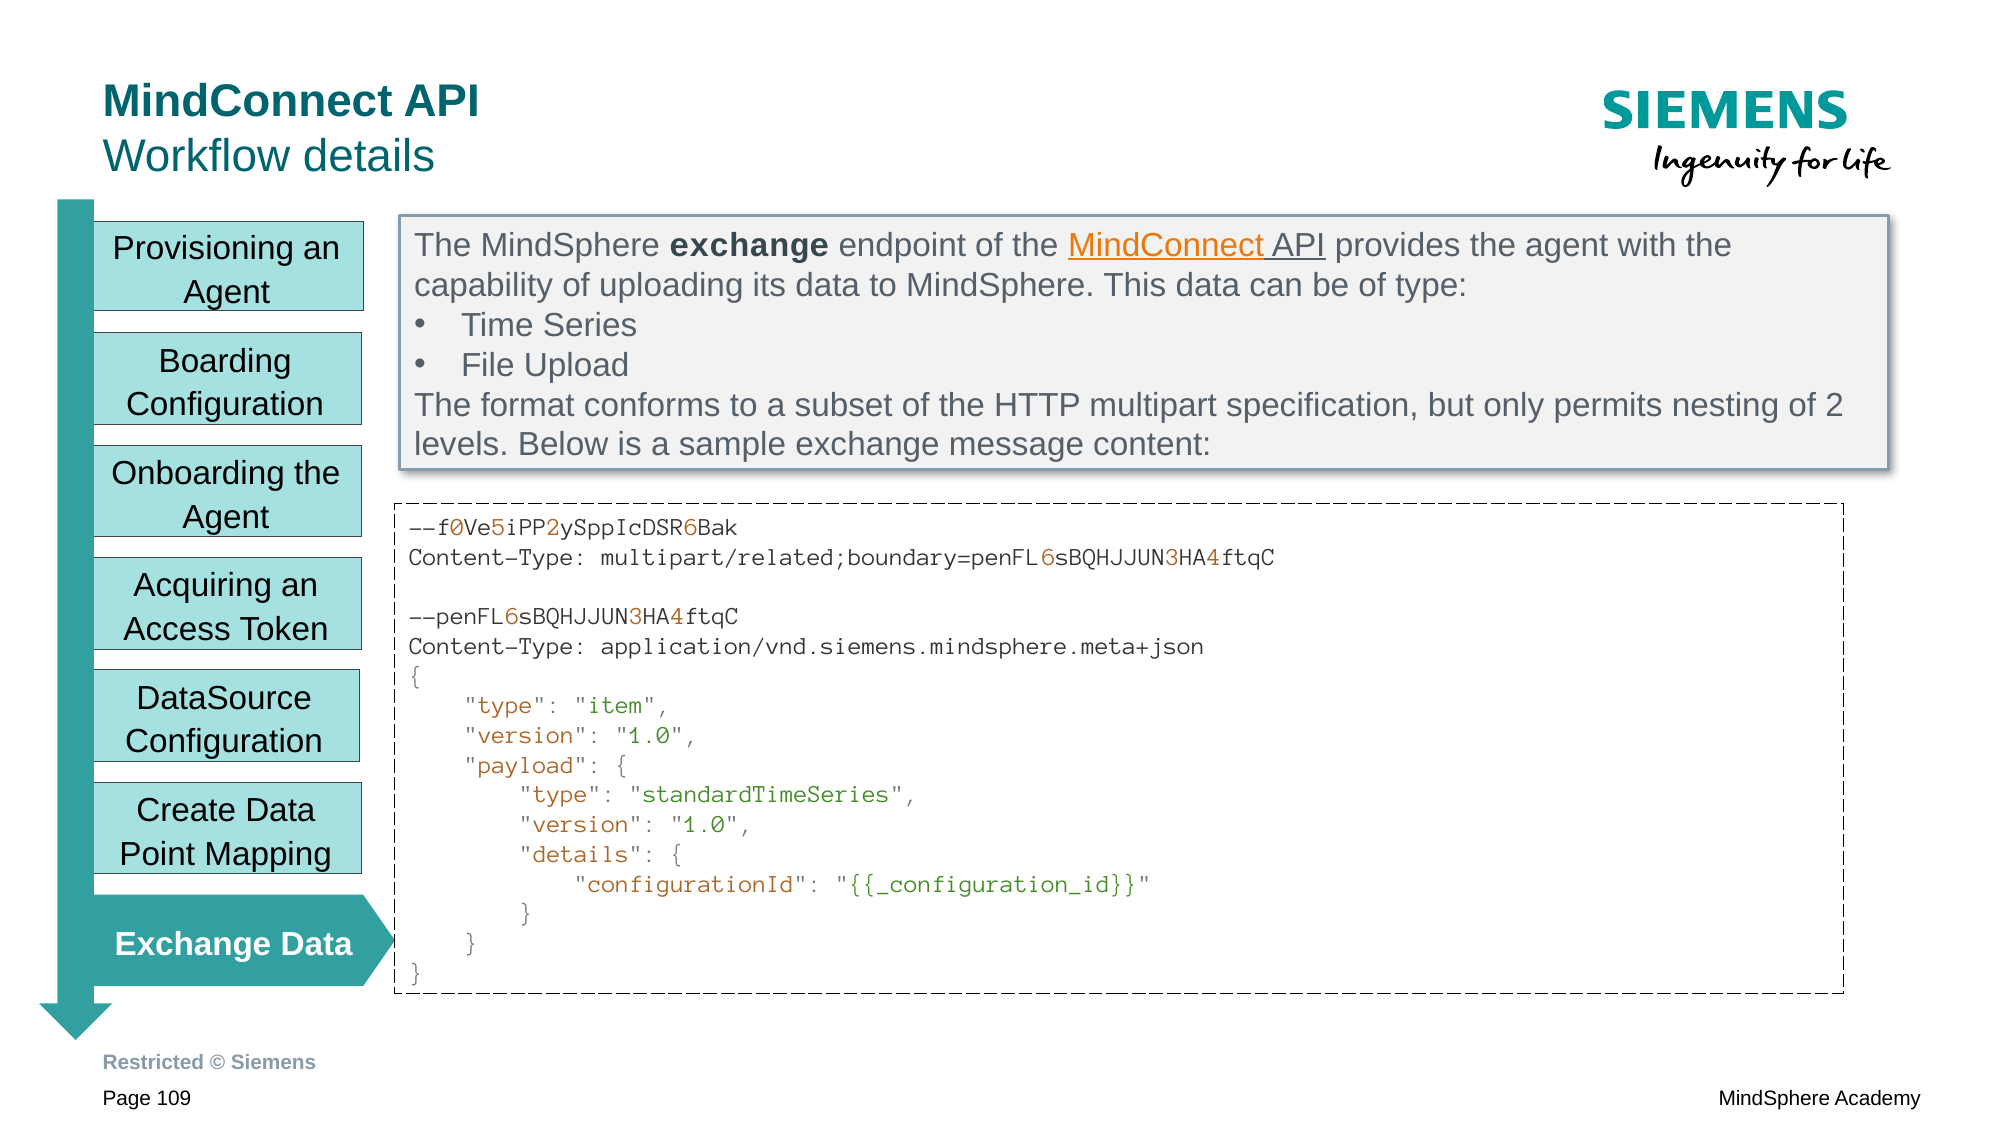

# MindConnect API Workflow details

The MindSphere exchange endpoint of the MindConnect API provides the agent with the capability of uploading its data to MindSphere. This data can be of type:
Time Series
File Upload
The format conforms to a subset of the HTTP multipart specification, but only permits nesting of 2 levels. Below is a sample exchange message content:
Provisioning an Agent
Boarding Configuration
Onboarding the Agent
--f0Ve5iPP2ySppIcDSR6Bak
Content-Type: multipart/related;boundary=penFL6sBQHJJUN3HA4ftqC

--penFL6sBQHJJUN3HA4ftqC
Content-Type: application/vnd.siemens.mindsphere.meta+json
{
    "type": "item",
    "version": "1.0",
    "payload": {
        "type": "standardTimeSeries",
        "version": "1.0",
        "details": {
            "configurationId": "{{_configuration_id}}"
        }
    }
}
Acquiring an Access Token
DataSource Configuration
Create Data Point Mapping
Exchange Data